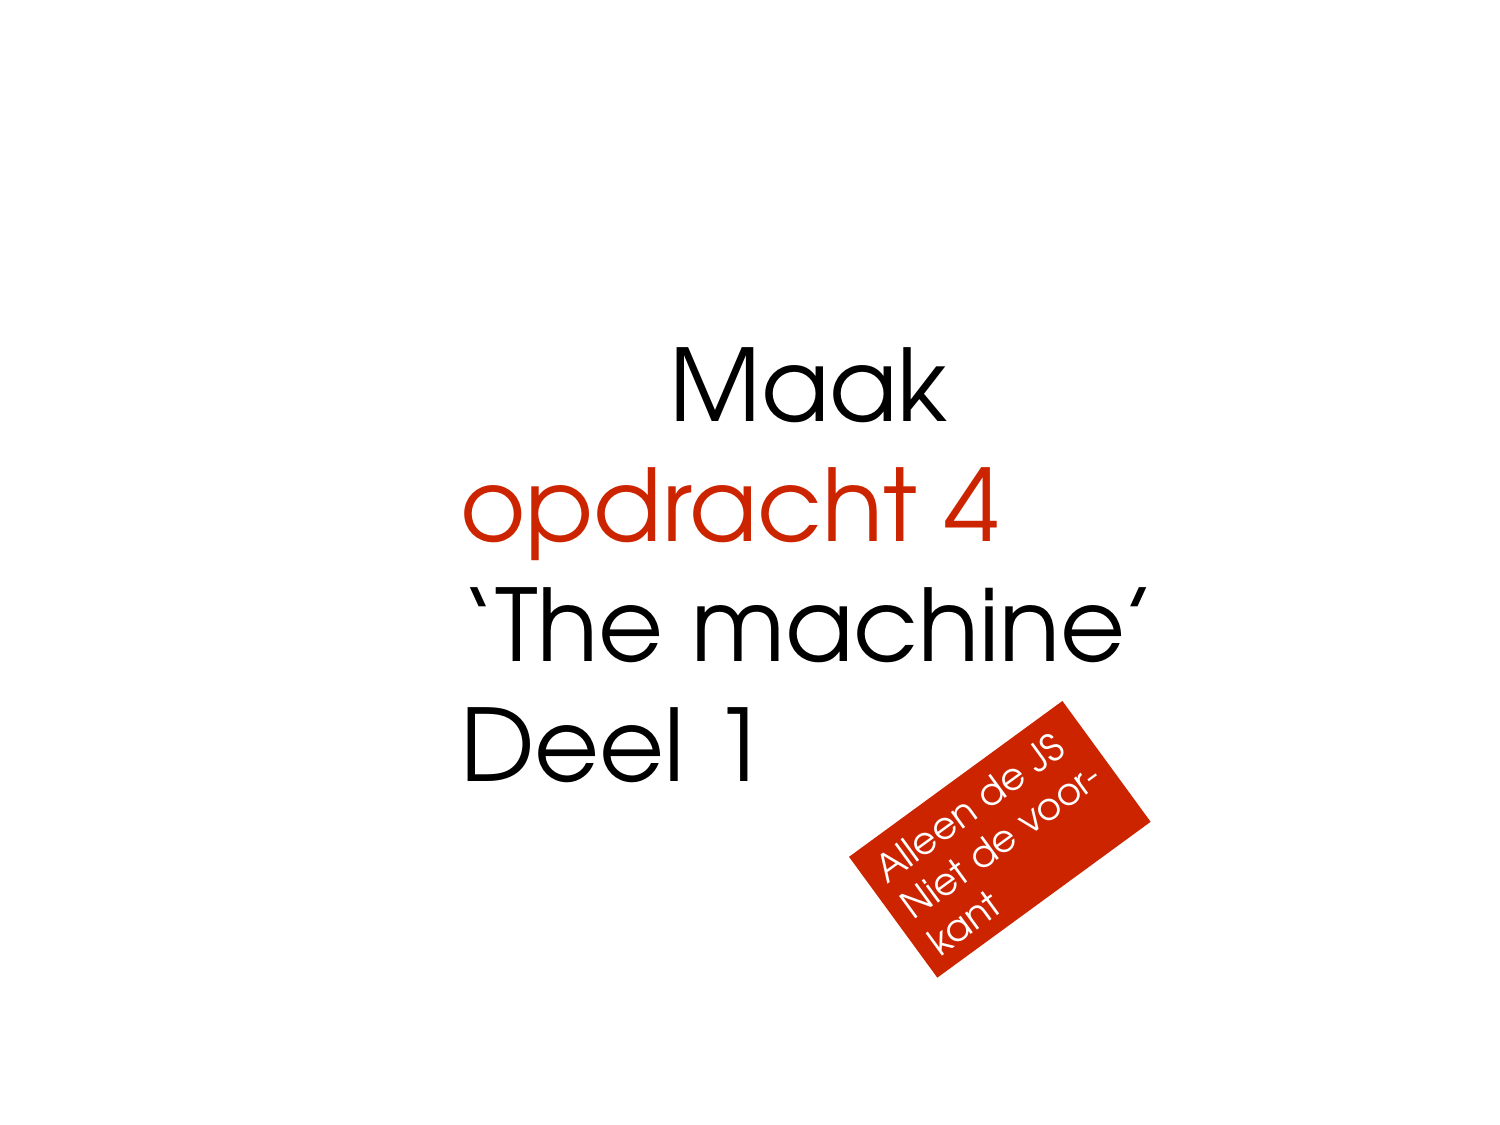

Maak
opdracht 4
‘The machine’
Deel 1
Alleen de JS
Niet de voor-
kant